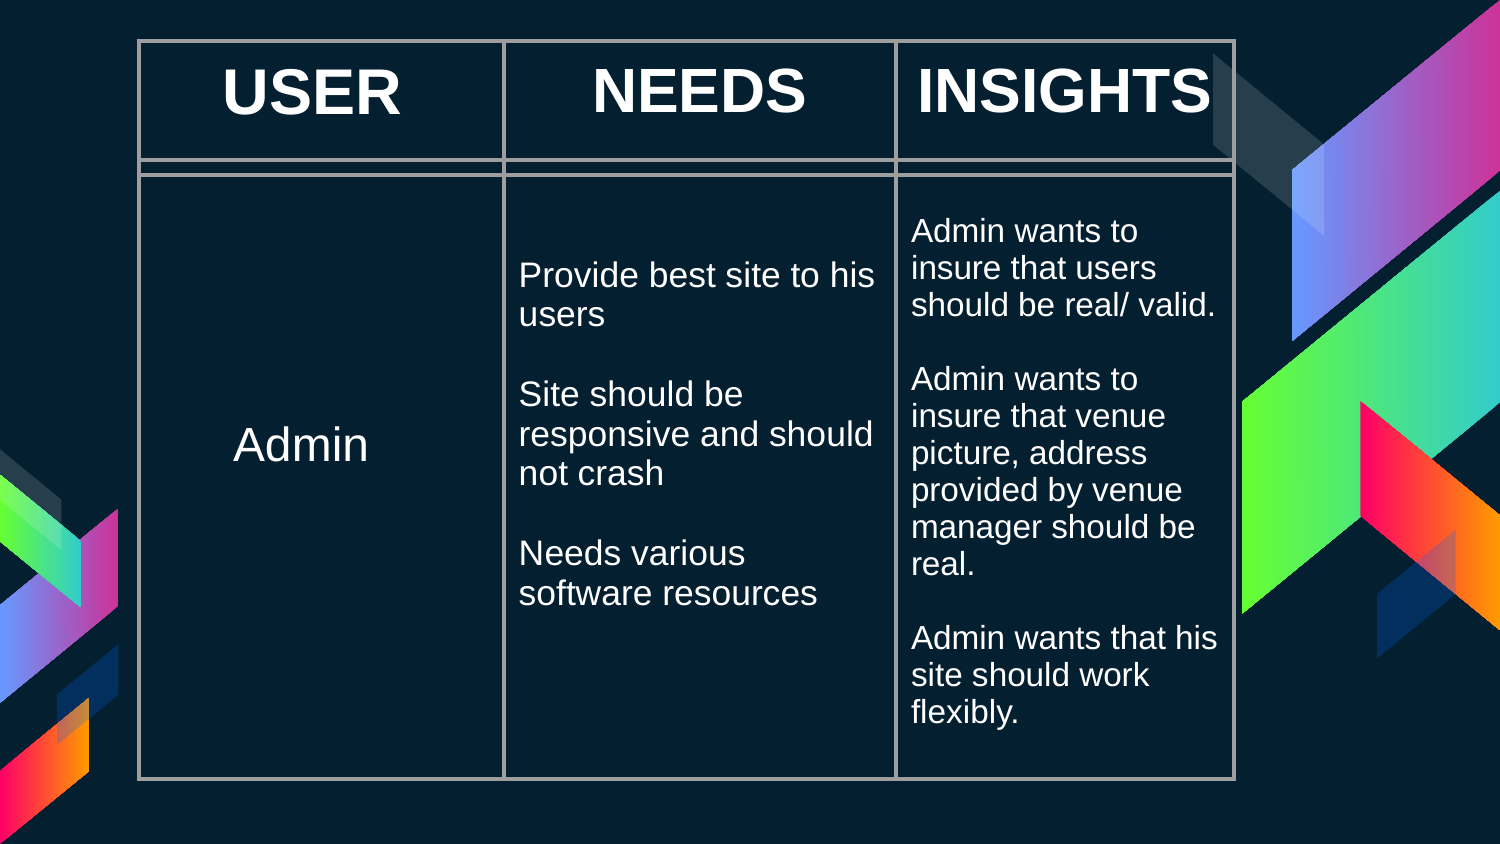

| USER | NEEDS | INSIGHTS |
| --- | --- | --- |
| Admin | Provide best site to his users Site should be responsive and should not crash Needs various software resources | Admin wants to insure that users should be real/ valid. Admin wants to insure that venue picture, address provided by venue manager should be real. Admin wants that his site should work flexibly. |
| --- | --- | --- |